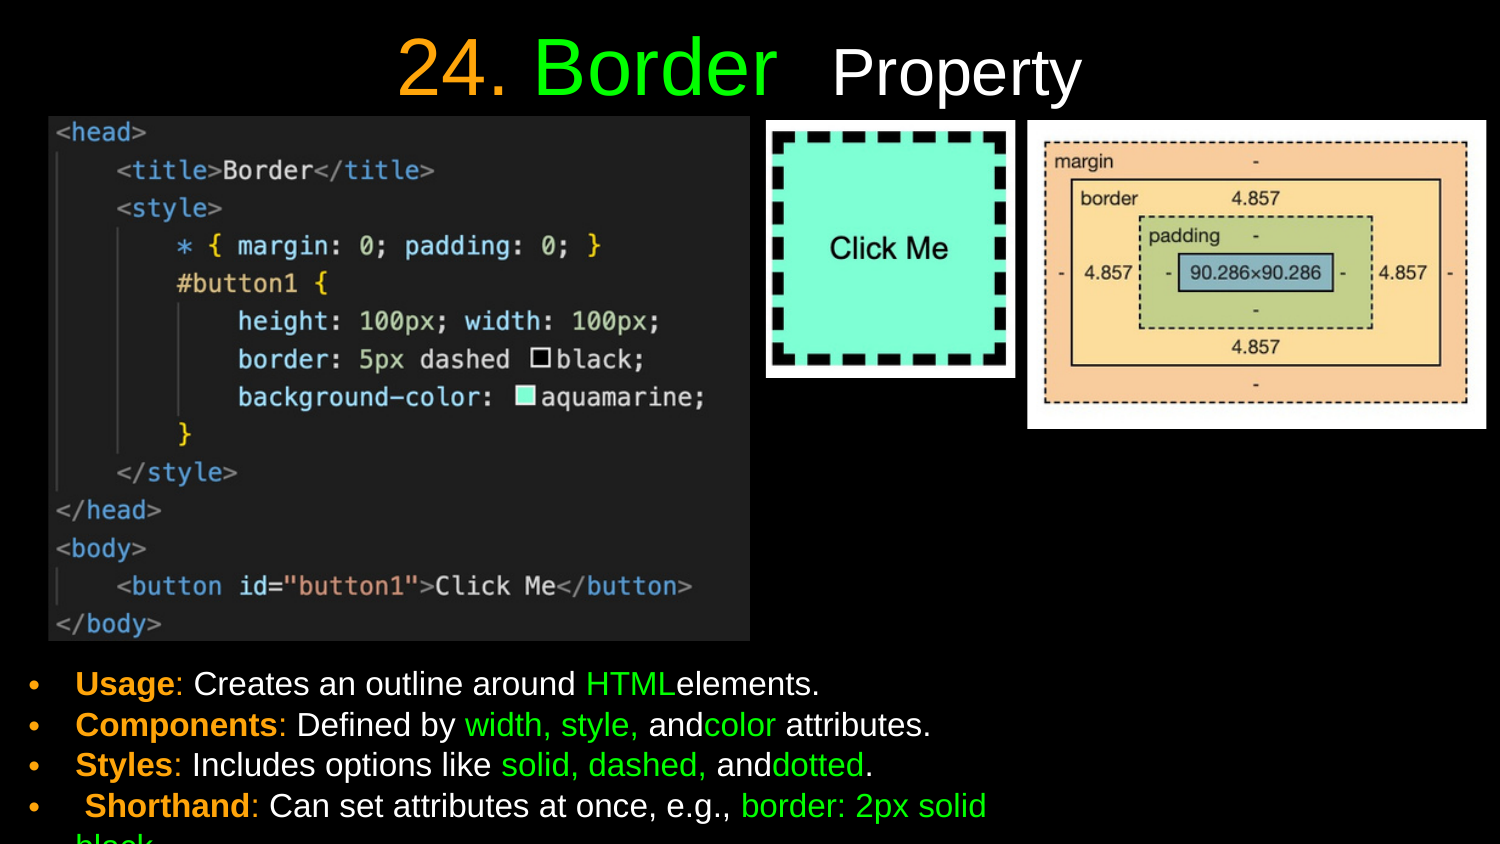

24. Border
Property

Usage: Creates an outline around HTMLelements.
Components: Defined by width, style, andcolor attributes.
Styles: Includes options like solid, dashed, anddotted.
 Shorthand: Can set attributes at once, e.g., border: 2px solid black.
• • • •